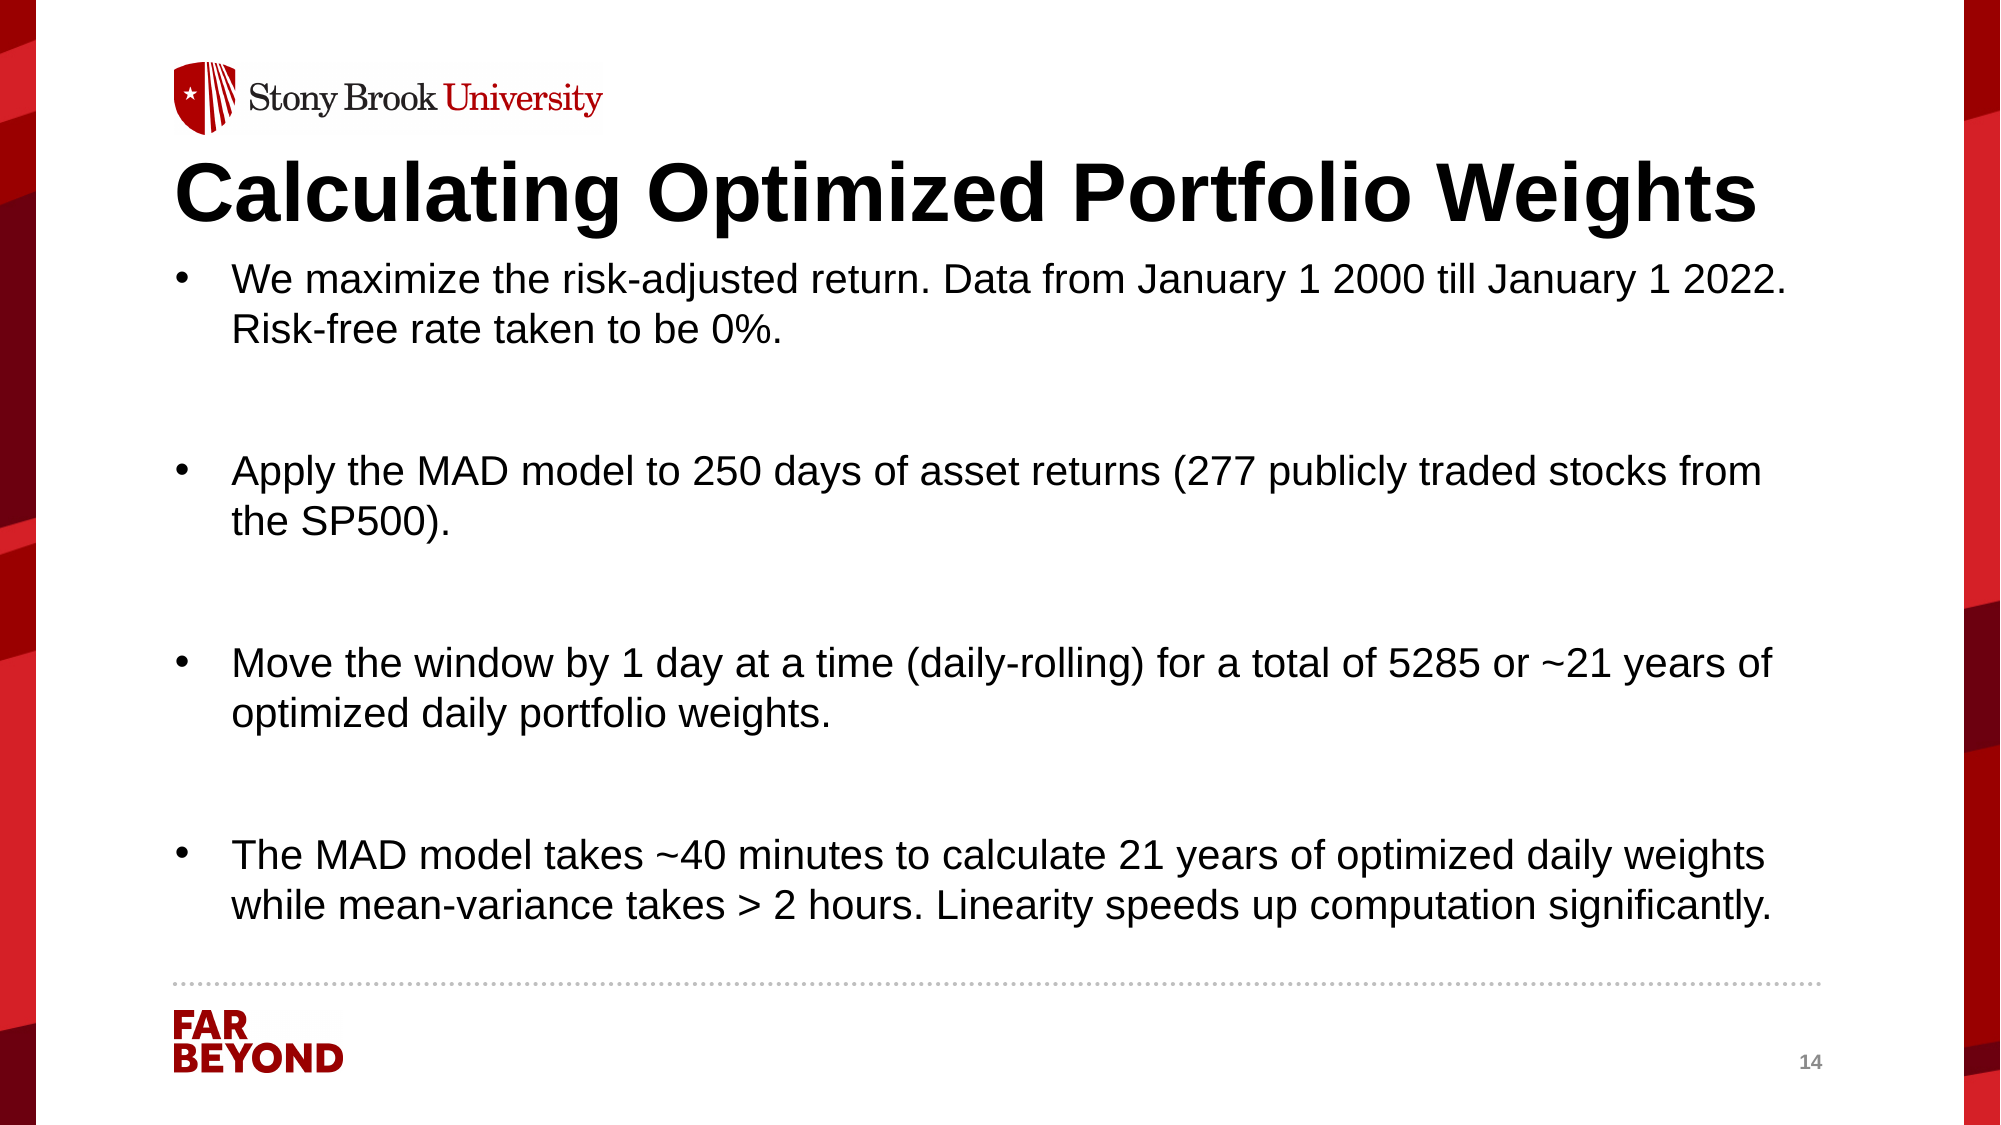

# Calculating Optimized Portfolio Weights
We maximize the risk-adjusted return. Data from January 1 2000 till January 1 2022. Risk-free rate taken to be 0%.

Apply the MAD model to 250 days of asset returns (277 publicly traded stocks from the SP500).

Move the window by 1 day at a time (daily-rolling) for a total of 5285 or ~21 years of optimized daily portfolio weights.

The MAD model takes ~40 minutes to calculate 21 years of optimized daily weights while mean-variance takes > 2 hours. Linearity speeds up computation significantly.
14